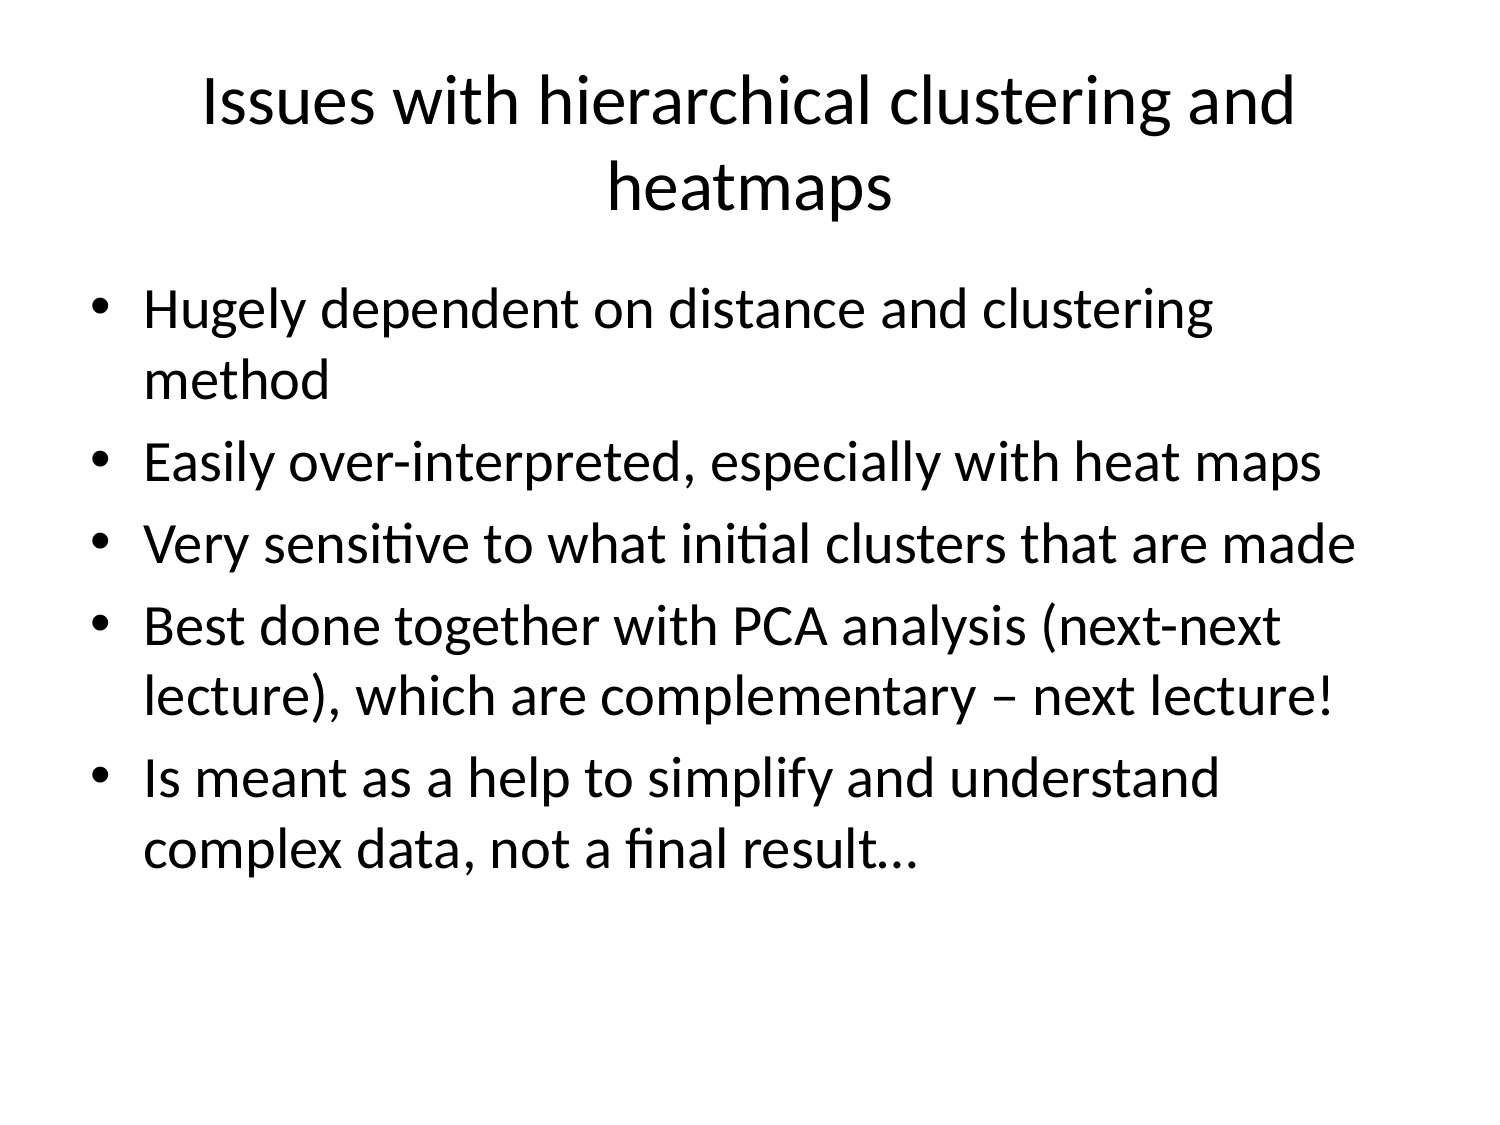

# Issues with hierarchical clustering and heatmaps
Hugely dependent on distance and clustering method
Easily over-interpreted, especially with heat maps
Very sensitive to what initial clusters that are made
Best done together with PCA analysis (next-next lecture), which are complementary – next lecture!
Is meant as a help to simplify and understand  complex data, not a final result…